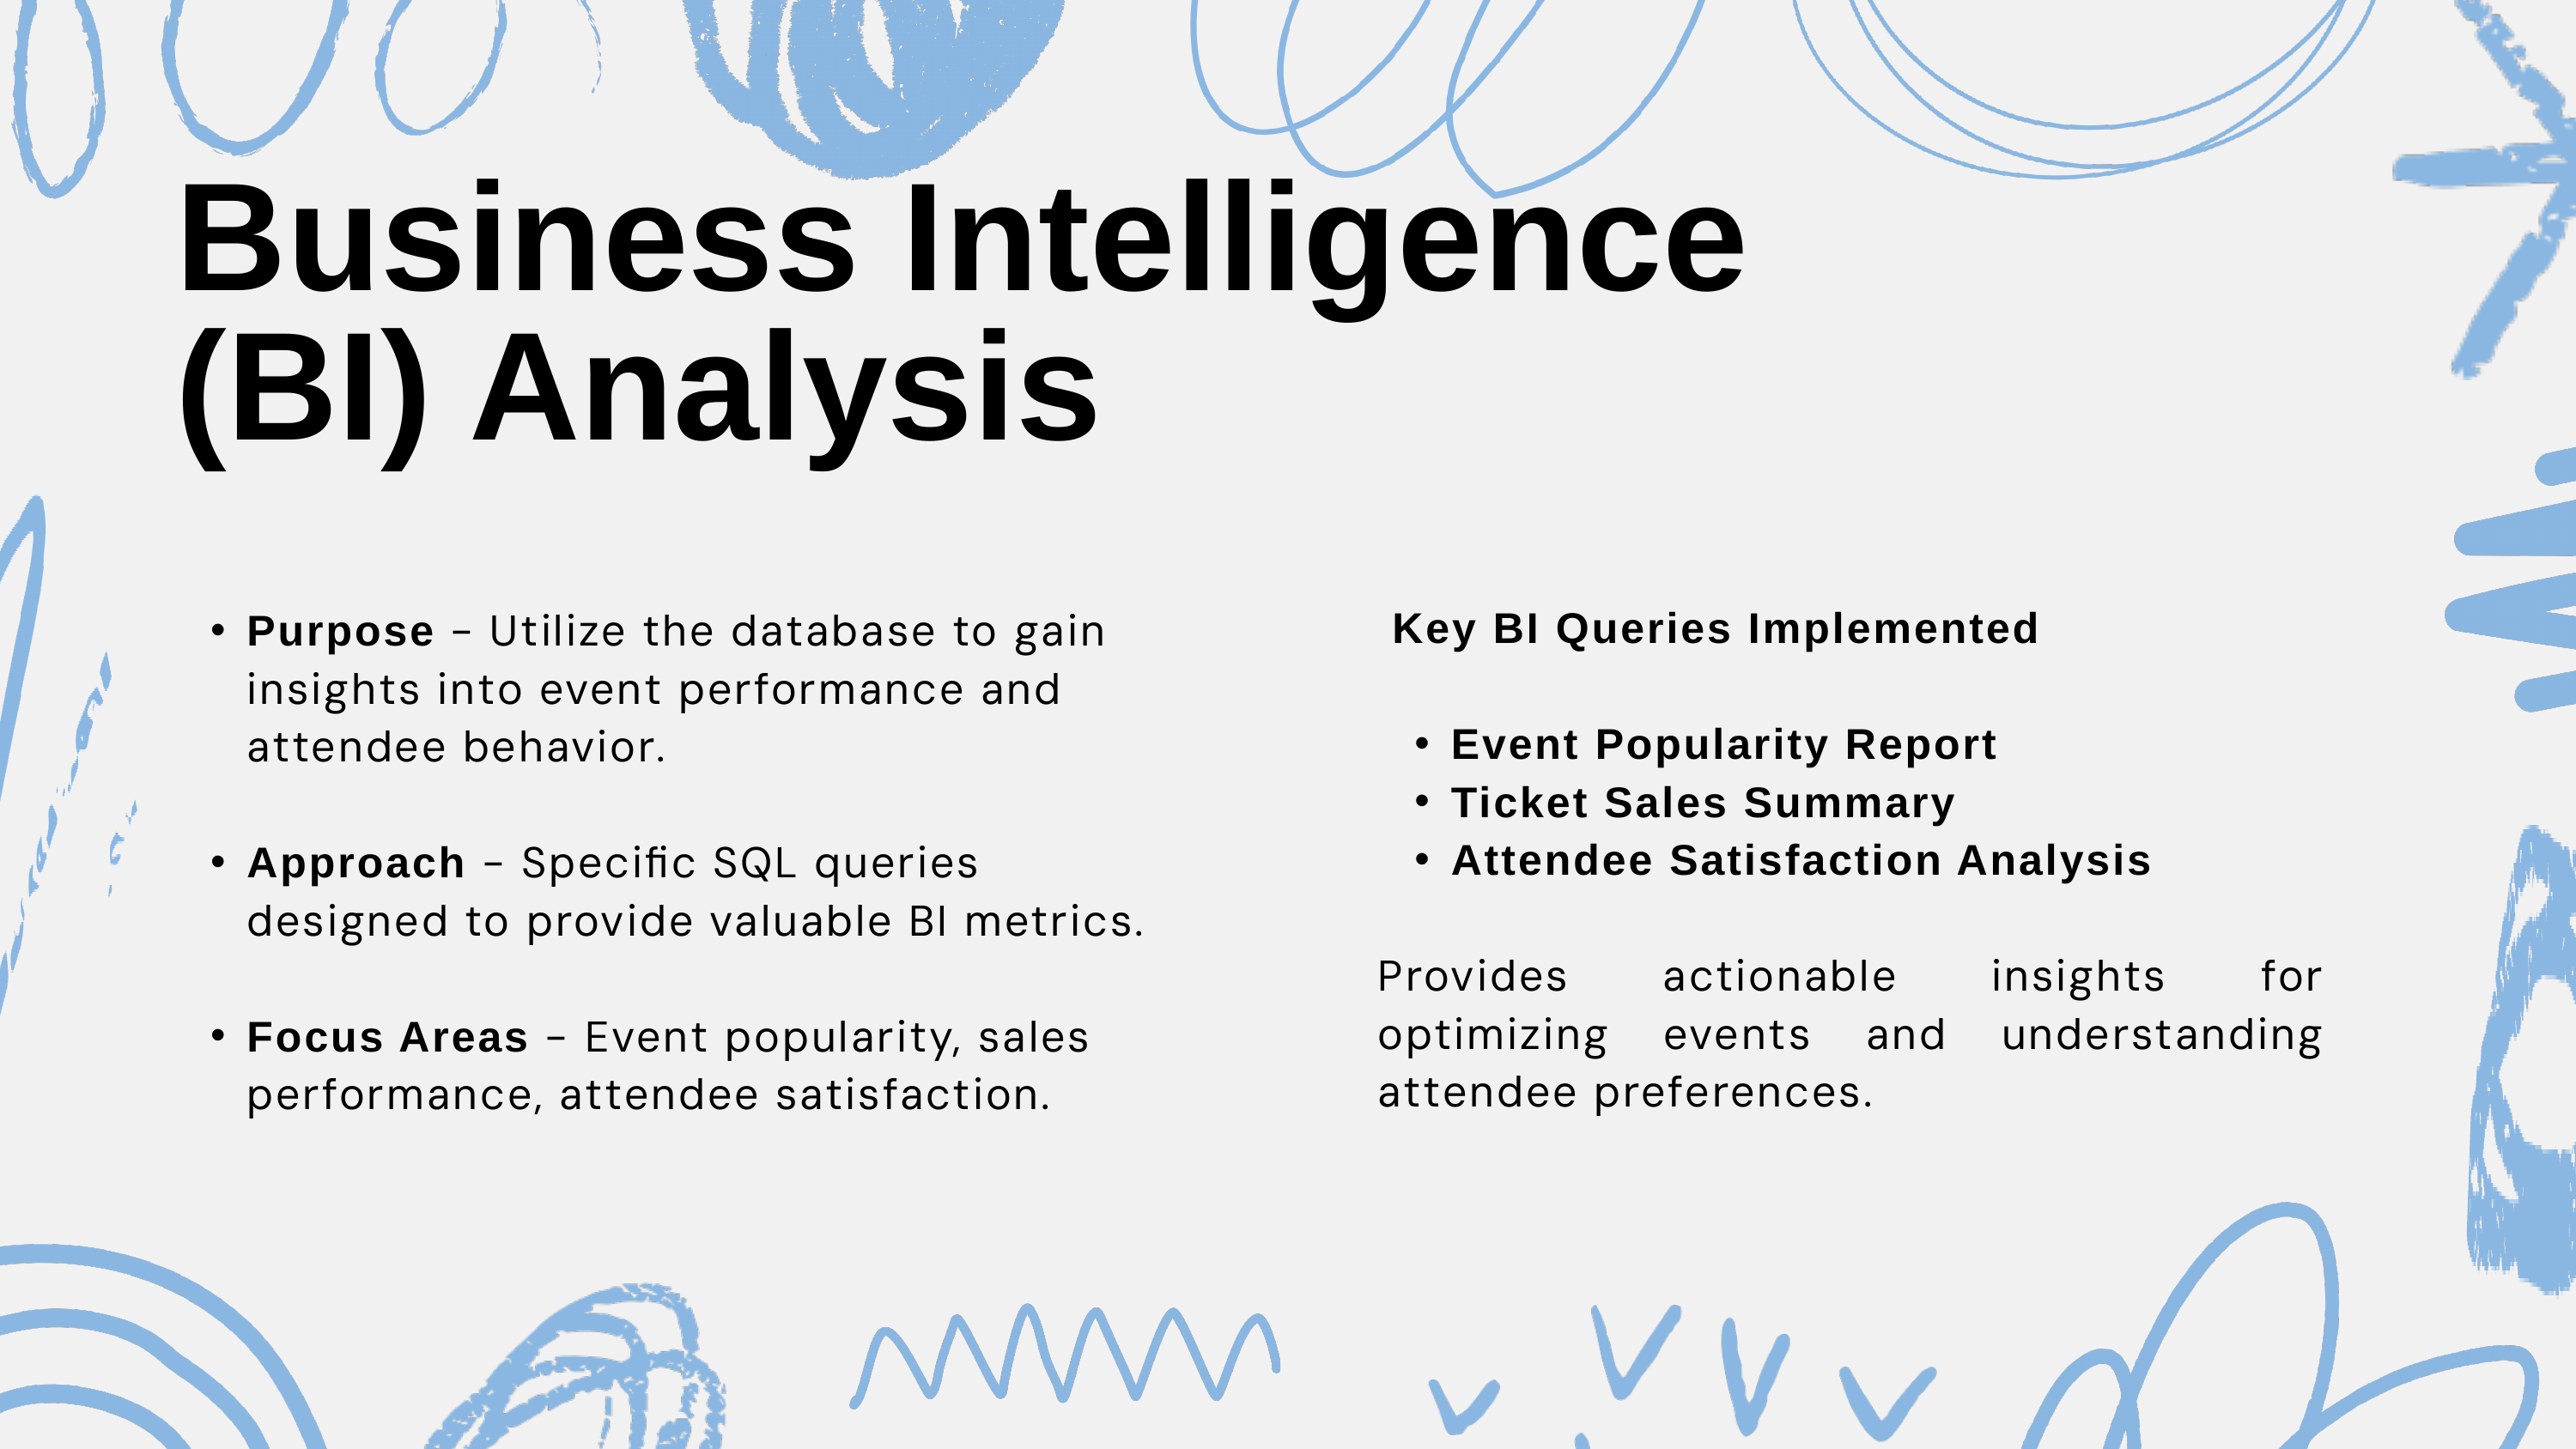

Business Intelligence
(BI) Analysis

 Key BI Queries Implemented

Event Popularity Report
Ticket Sales Summary
Attendee Satisfaction Analysis

Provides actionable insights for optimizing events and understanding attendee preferences.

Purpose - Utilize the database to gain insights into event performance and attendee behavior.

Approach - Specific SQL queries designed to provide valuable BI metrics.

Focus Areas - Event popularity, sales performance, attendee satisfaction.